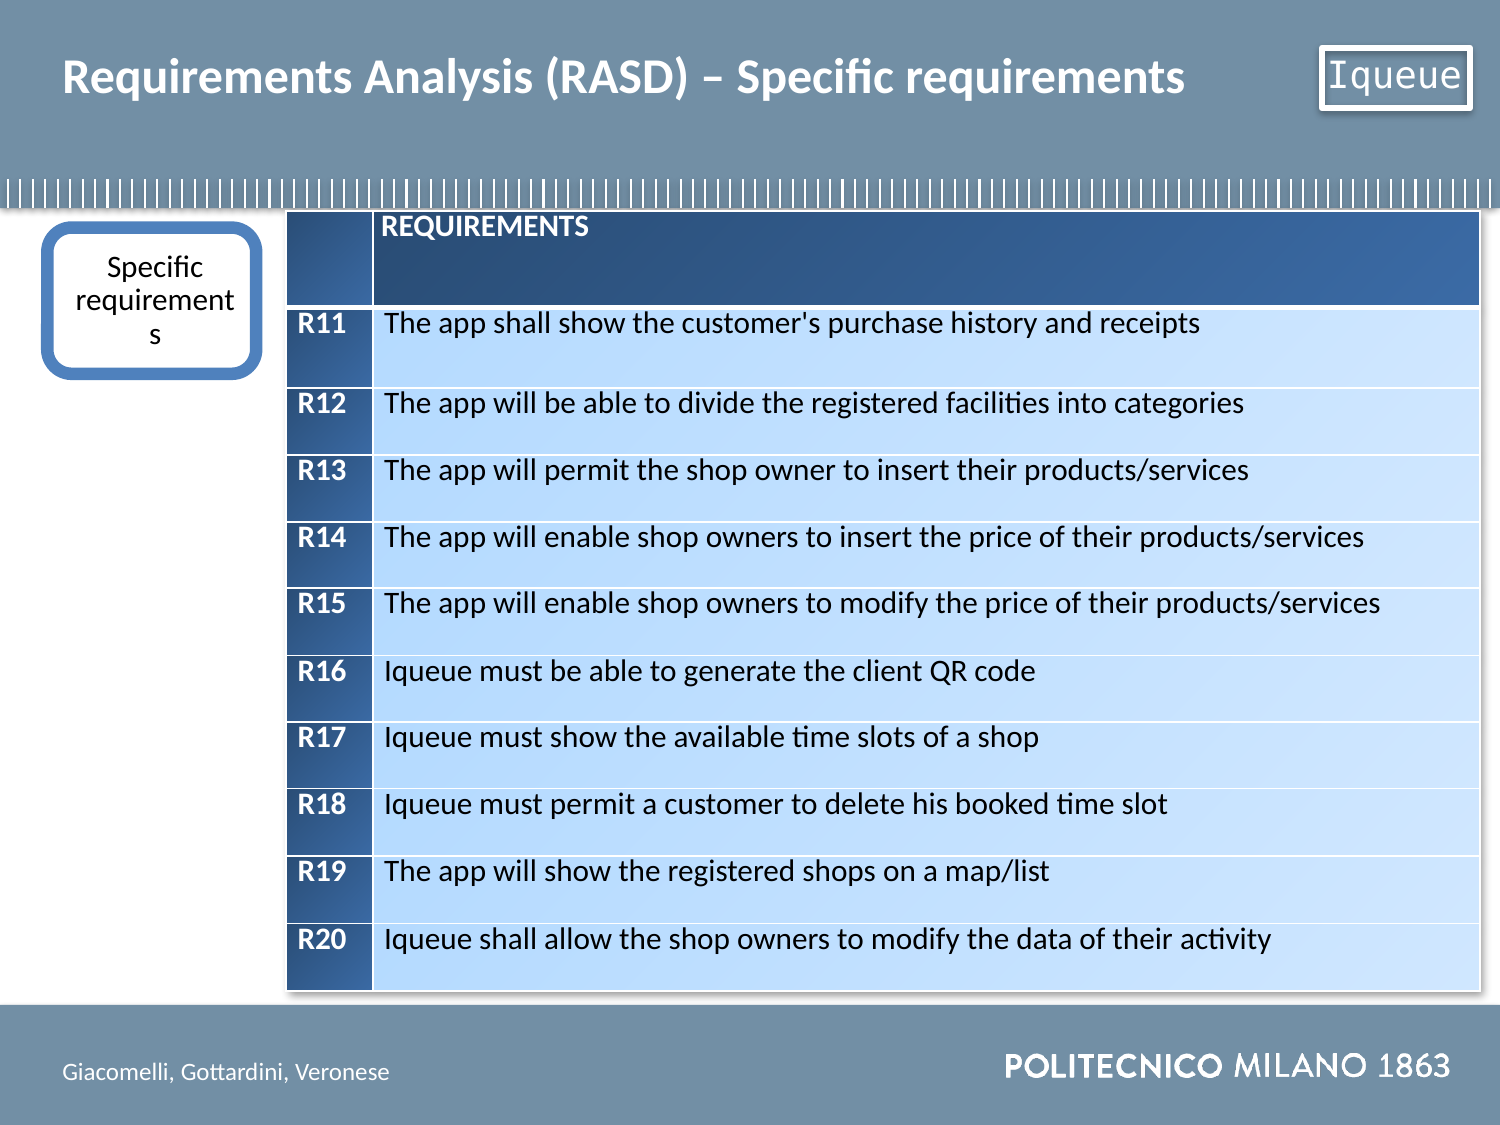

# Requirements Analysis (RASD) – Specific requirements
𝙸𝚚𝚞𝚎𝚞𝚎

Specific requirements
|  | REQUIREMENTS |
| --- | --- |
| R11 | The app shall show the customer's purchase history and receipts |
| R12 | The app will be able to divide the registered facilities into categories |
| R13 | The app will permit the shop owner to insert their products/services |
| R14 | The app will enable shop owners to insert the price of their products/services |
| R15 | The app will enable shop owners to modify the price of their products/services |
| R16 | Iqueue must be able to generate the client QR code |
| R17 | Iqueue must show the available time slots of a shop |
| R18 | Iqueue must permit a customer to delete his booked time slot |
| R19 | The app will show the registered shops on a map/list |
| R20 | Iqueue shall allow the shop owners to modify the data of their activity |
Giacomelli, Gottardini, Veronese